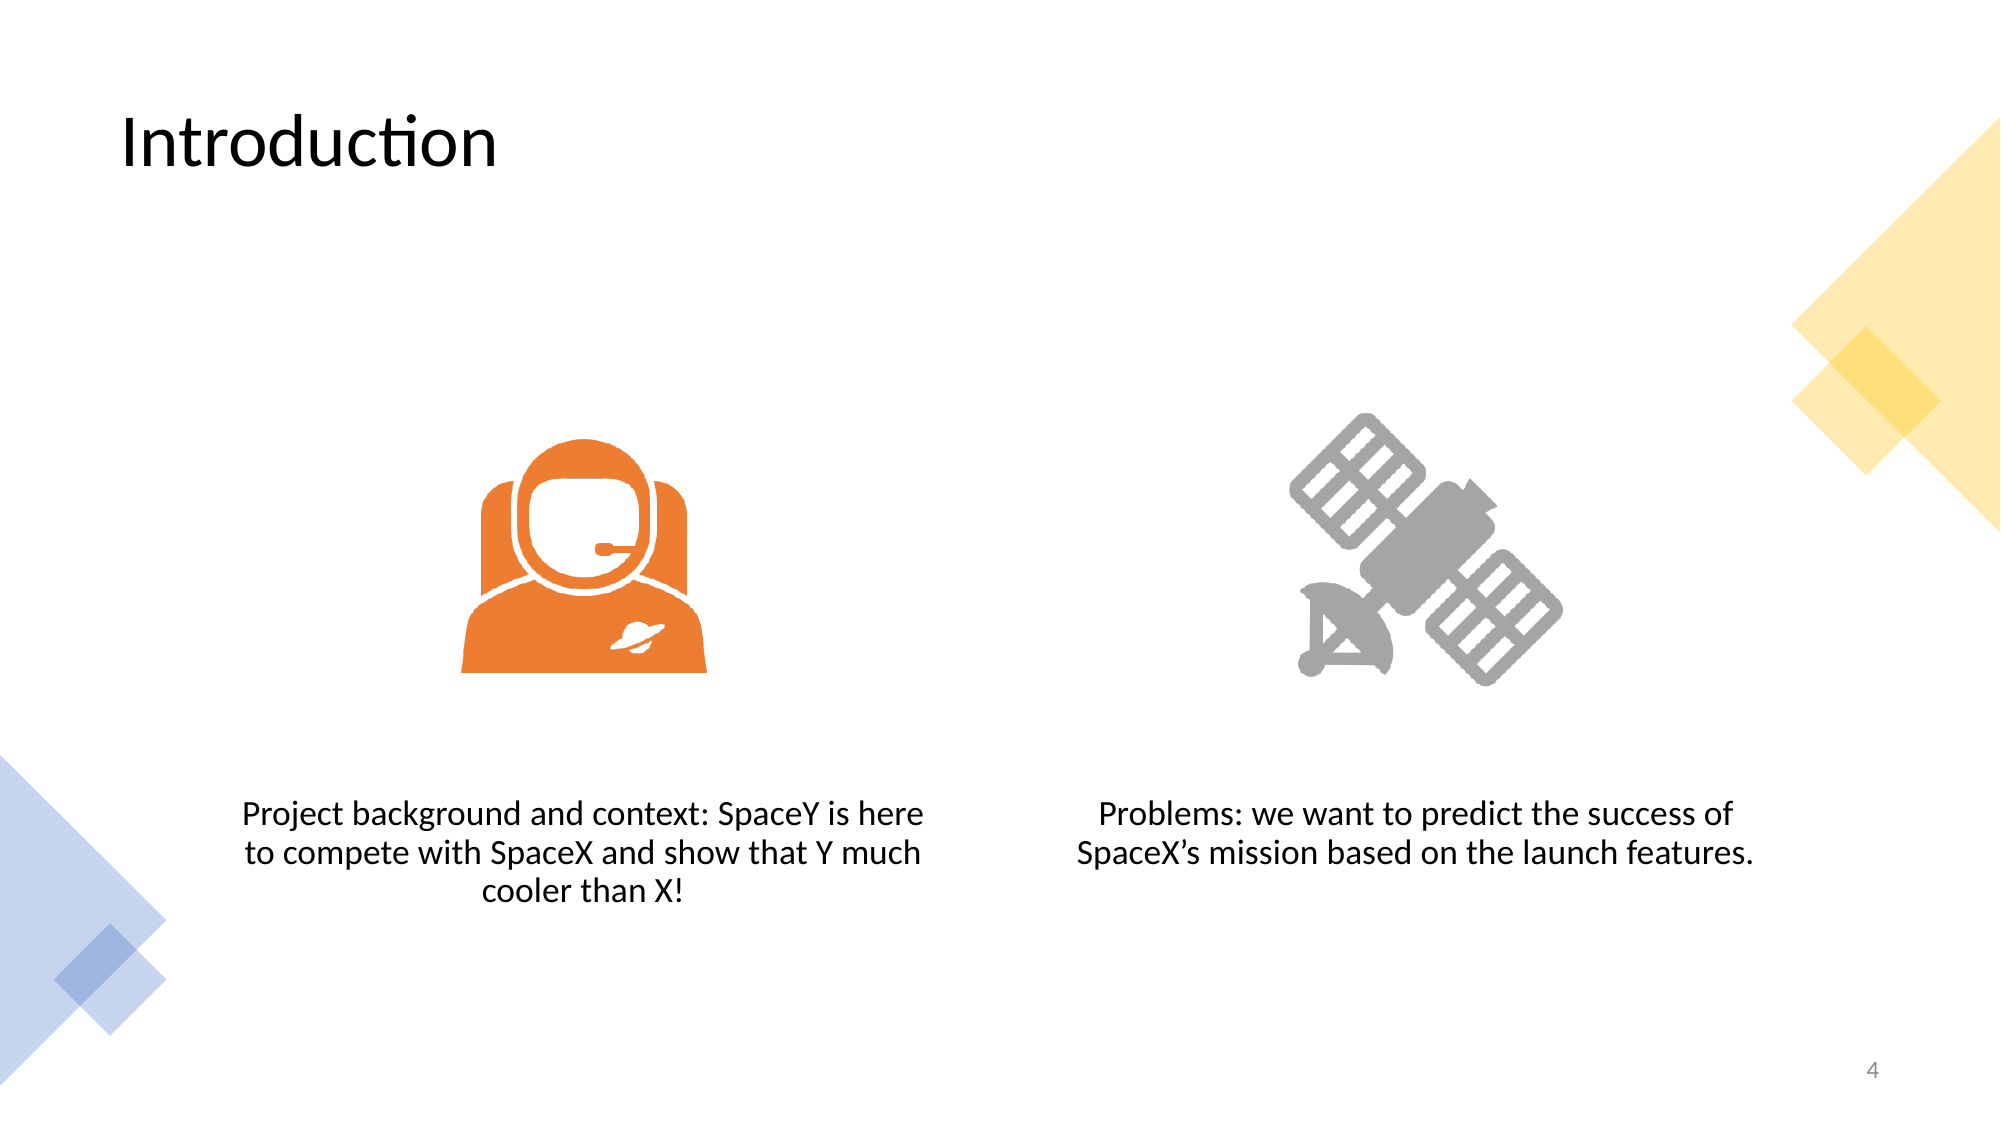

Introduction

Project background and context: SpaceY is here to compete with SpaceX and show that Y much cooler than X!
Problems: we want to predict the success of SpaceX’s mission based on the launch features.

4